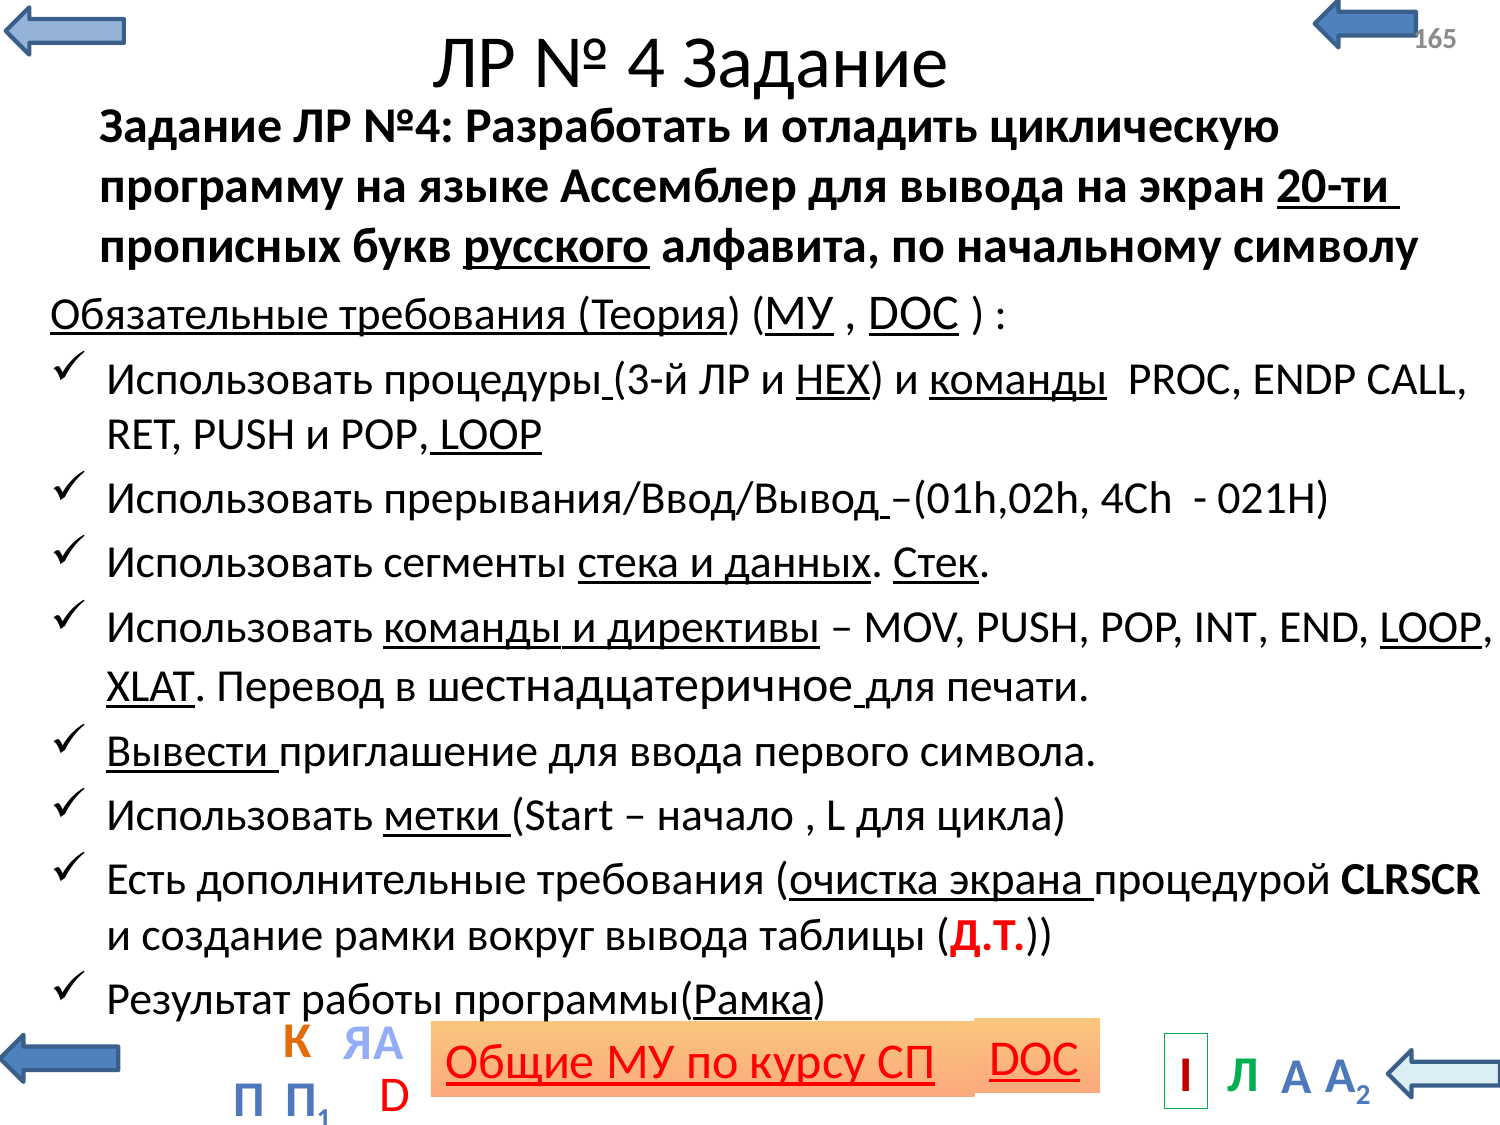

# ЛР № 4 Задание
165
Задание ЛР №4: Разработать и отладить циклическую программу на языке Ассемблер для вывода на экран 20-ти прописных букв русского алфавита, по начальному символу

Обязательные требования (Теория) (МУ , DOC ) :
Использовать процедуры (3-й ЛР и HEX) и команды  PROC, ENDP CALL, RET, PUSH и POP, LOOP
Использовать прерывания/Ввод/Вывод –(01h,02h, 4Сh  - 021H)
Использовать сегменты стека и данных. Стек.
Использовать команды и директивы – MOV, PUSH, POP, INT, END, LOOP, XLAT. Перевод в шестнадцатеричное для печати.
Вывести приглашение для ввода первого символа.
Использовать метки (Start – начало , L для цикла)
Есть дополнительные требования (очистка экрана процедурой CLRSCR и создание рамки вокруг вывода таблицы (Д.Т.))
Результат работы программы(Рамка)